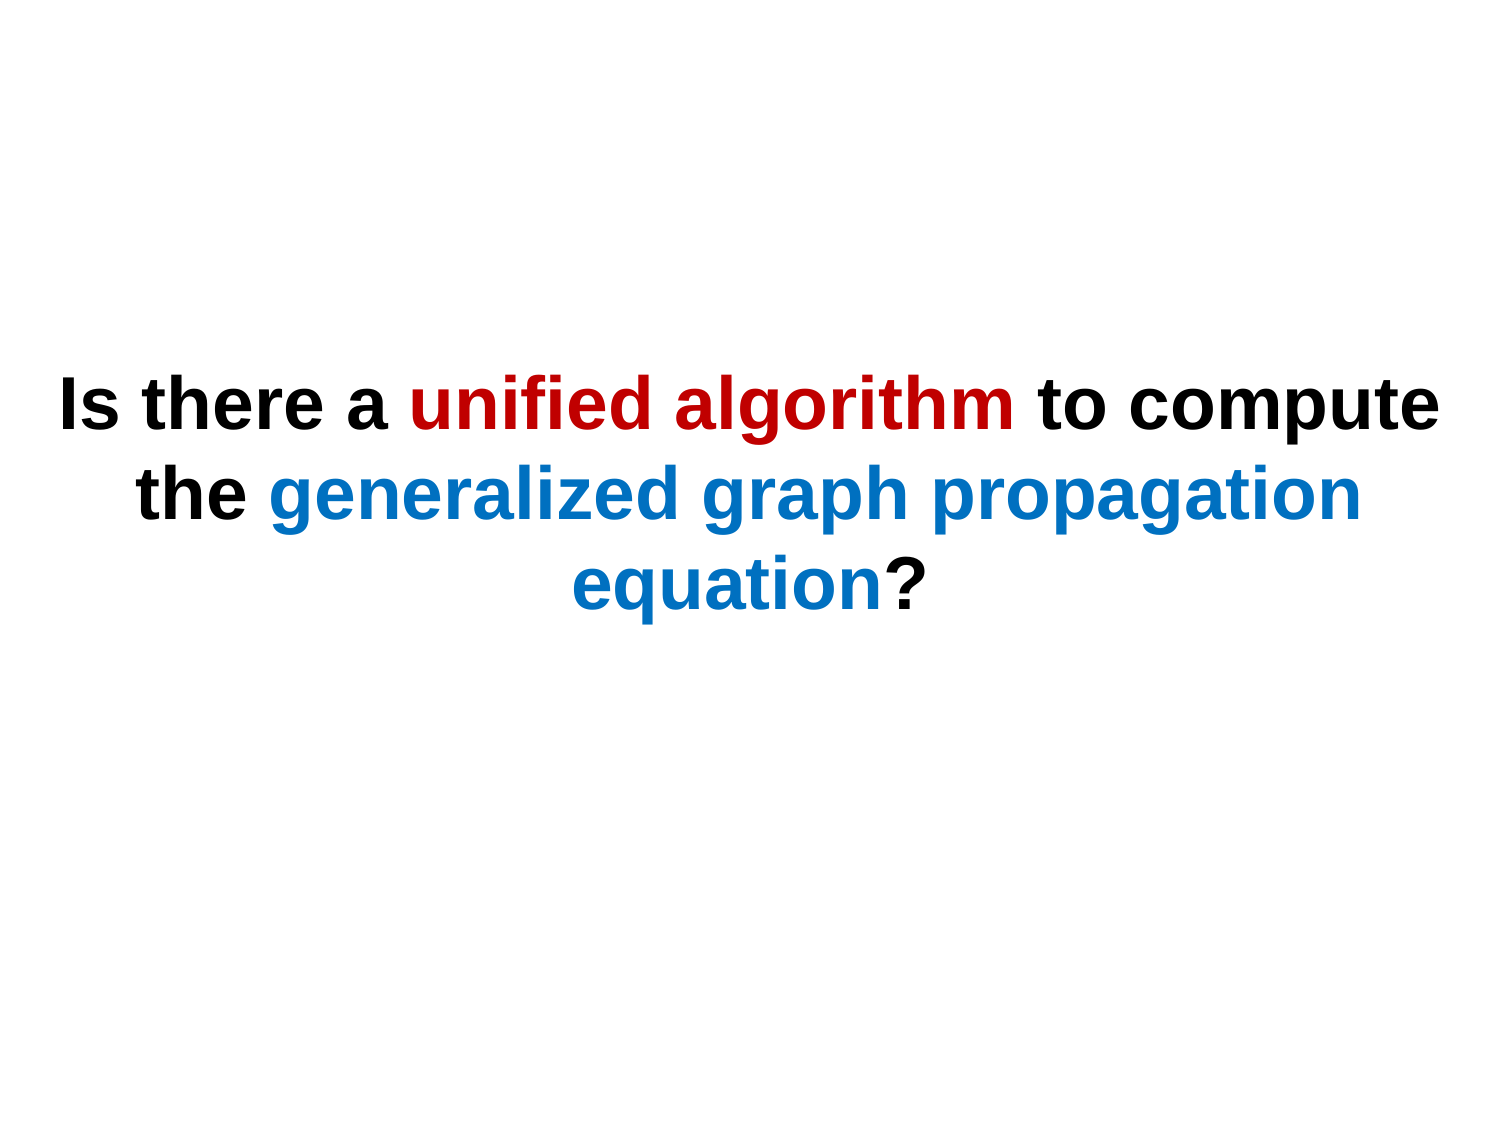

# Is there a unified algorithm to compute the generalized graph propagation equation?